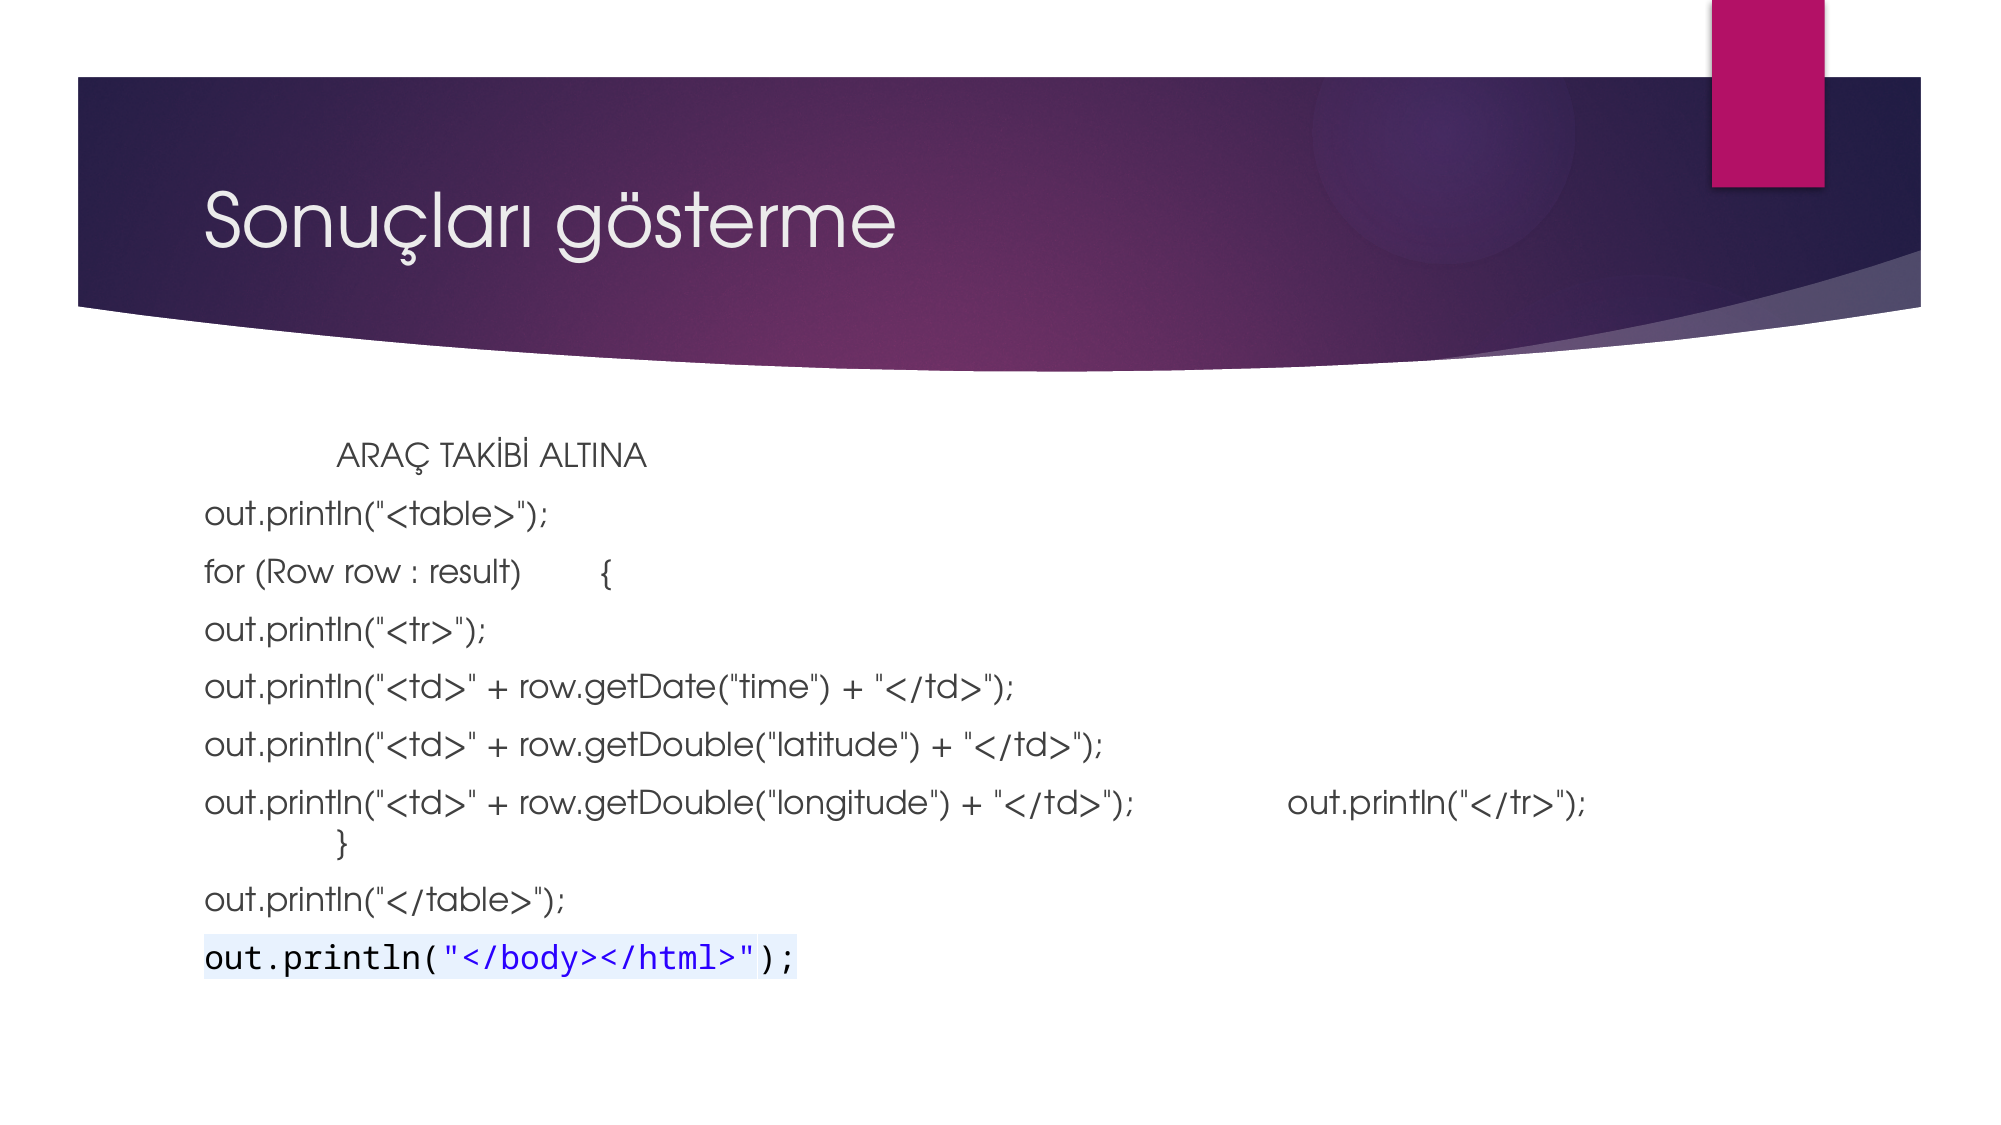

# Sonuçları gösterme
		ARAÇ TAKİBİ ALTINA
out.println("<table>");
for (Row row : result)		{
out.println("<tr>");
out.println("<td>" + row.getDate("time") + "</td>");
out.println("<td>" + row.getDouble("latitude") + "</td>");
out.println("<td>" + row.getDouble("longitude") + "</td>");   		   out.println("</tr>");		}
out.println("</table>");
out.println("</body></html>");